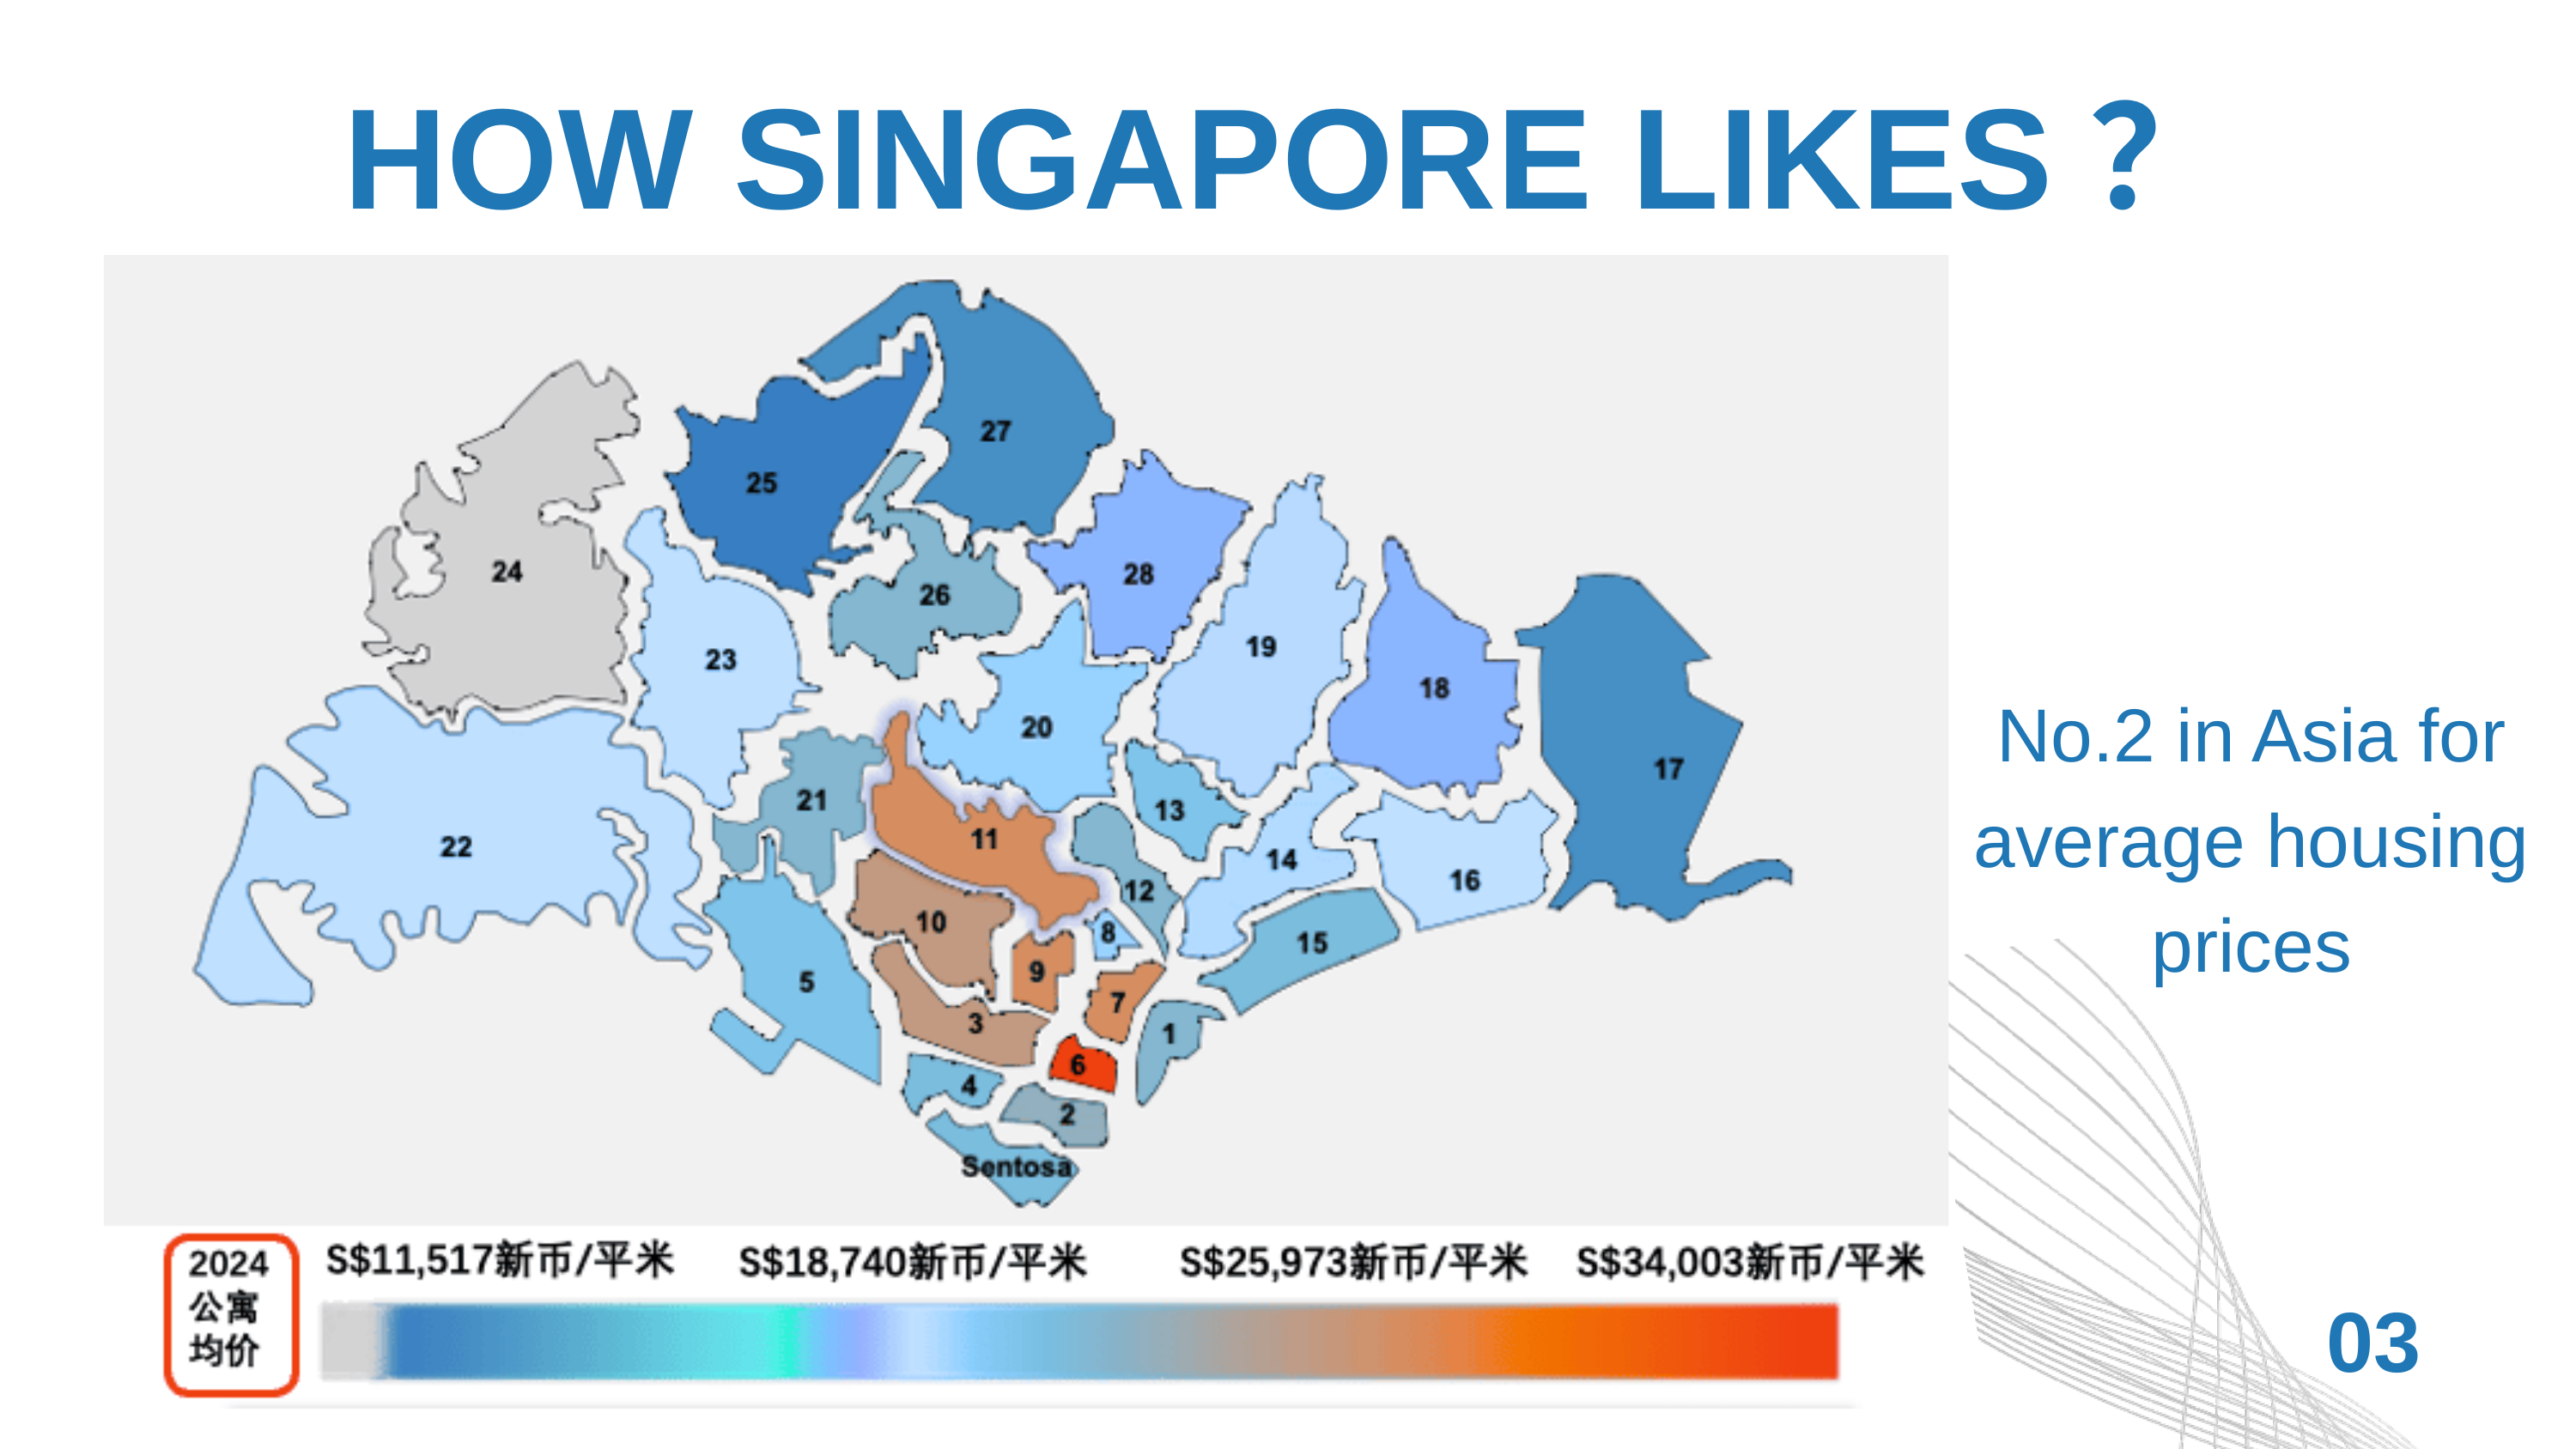

HOW SINGAPORE LIKES？

No.2 in Asia for average housing prices

03